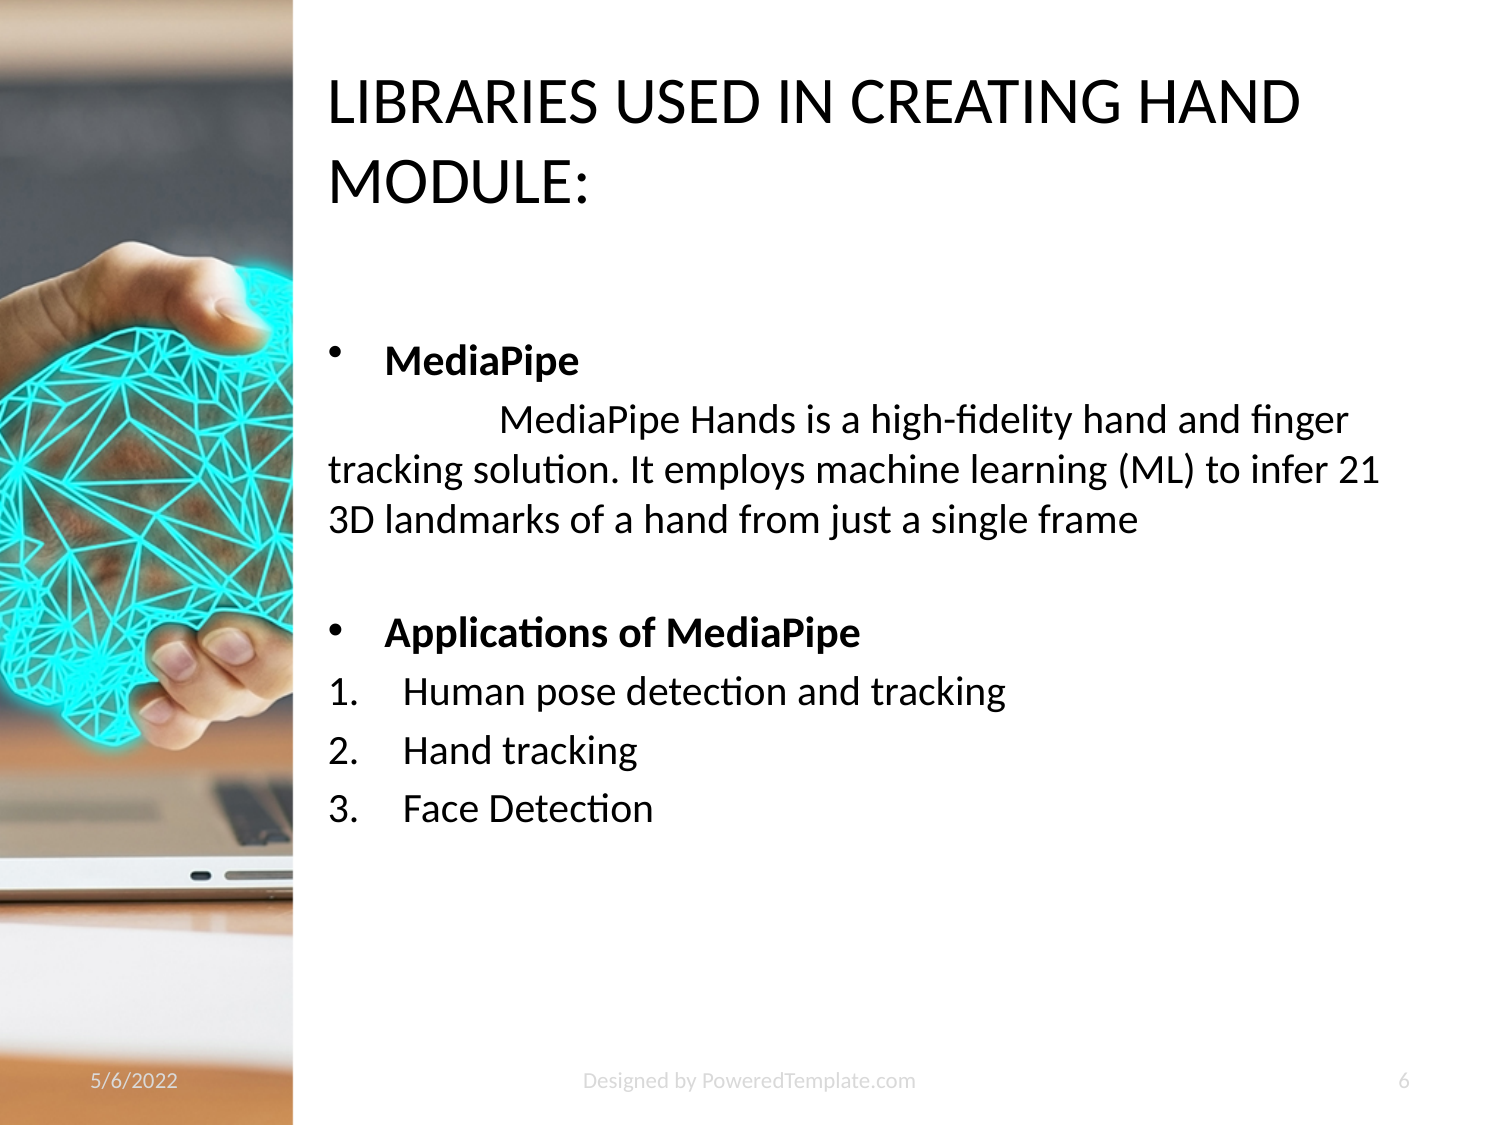

# LIBRARIES USED IN CREATING HAND MODULE:

MediaPipe
                  MediaPipe Hands is a high-fidelity hand and finger tracking solution. It employs machine learning (ML) to infer 21 3D landmarks of a hand from just a single frame

Applications of MediaPipe
Human pose detection and tracking
Hand tracking
Face Detection

5/6/2022
Designed by PoweredTemplate.com
6